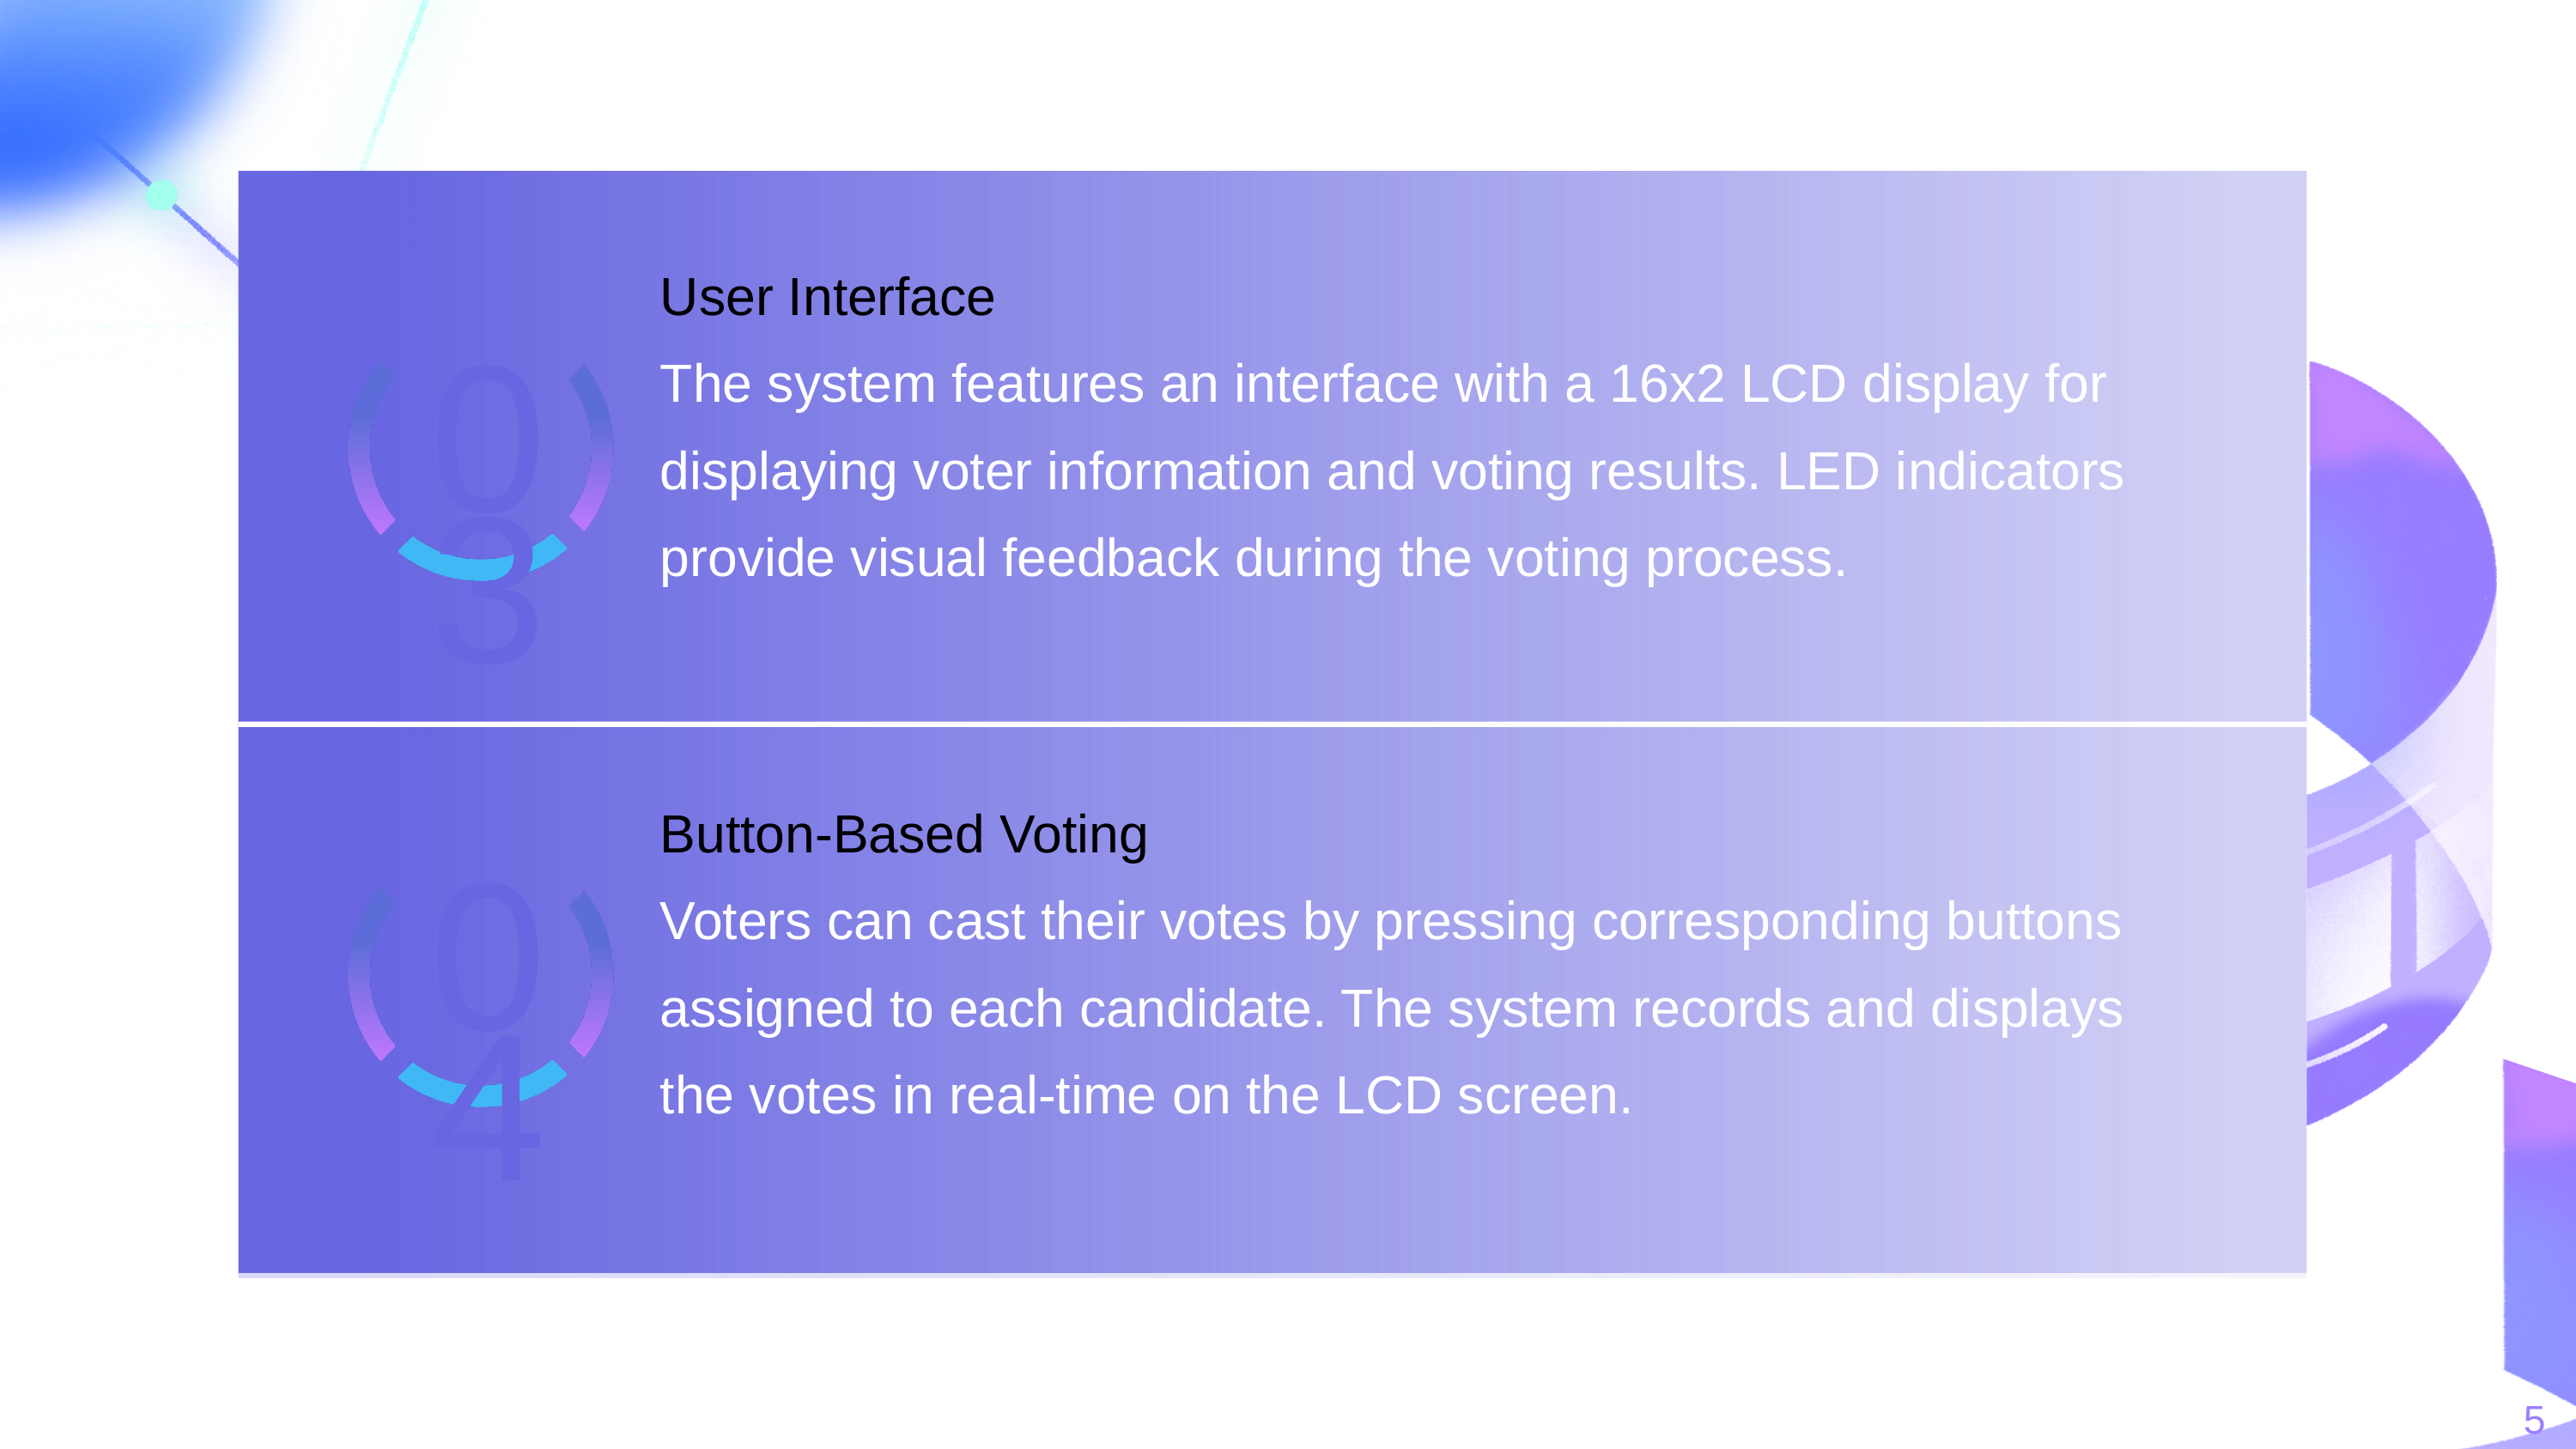

User Interface
The system features an interface with a 16x2 LCD display for displaying voter information and voting results. LED indicators provide visual feedback during the voting process.

03

Button-Based Voting
Voters can cast their votes by pressing corresponding buttons assigned to each candidate. The system records and displays the votes in real-time on the LCD screen.

04

5